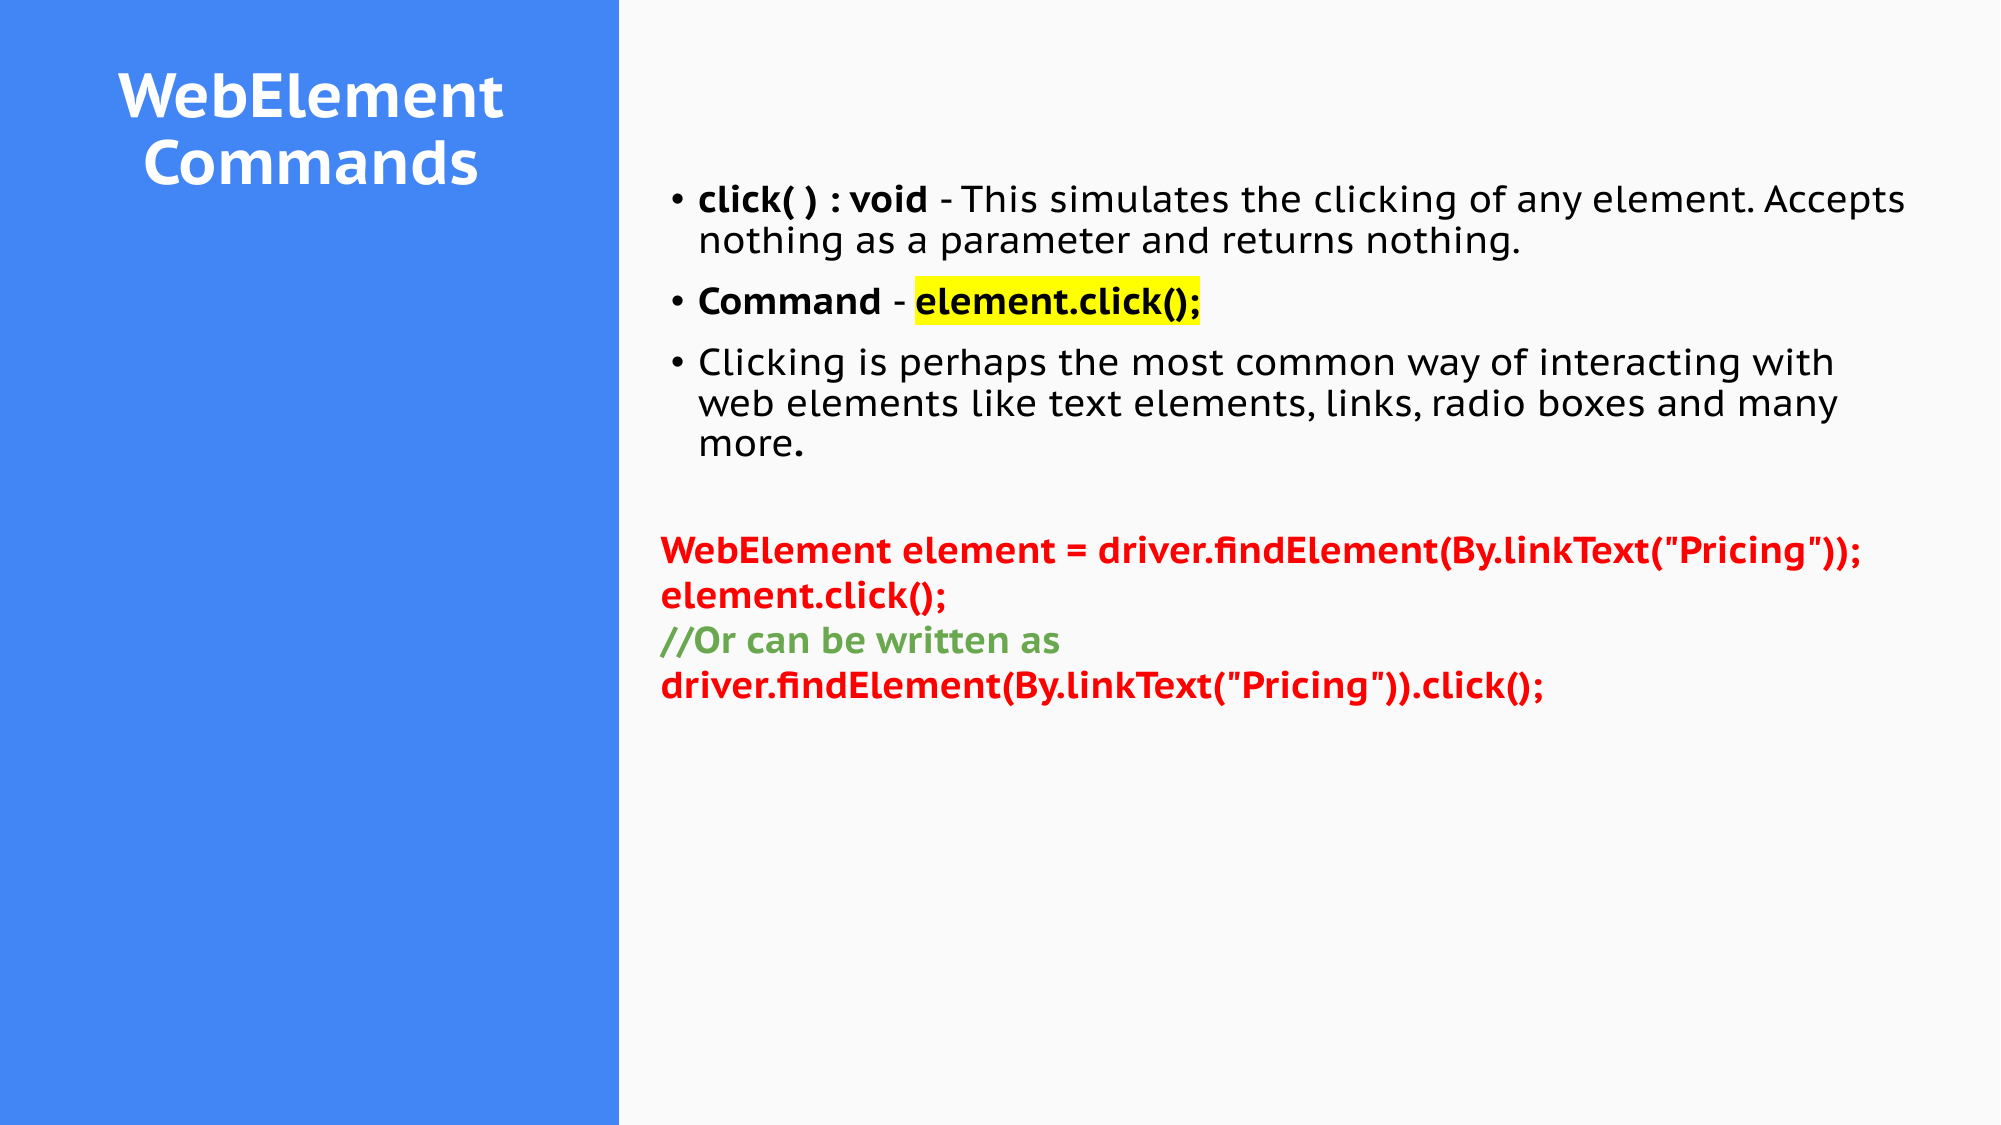

# WebElement Commands
click( ) : void - This simulates the clicking of any element. Accepts nothing as a parameter and returns nothing.
Command - element.click();
Clicking is perhaps the most common way of interacting with web elements like text elements, links, radio boxes and many more.

WebElement element = driver.findElement(By.linkText("Pricing"));
element.click();
//Or can be written as
driver.findElement(By.linkText("Pricing")).click();